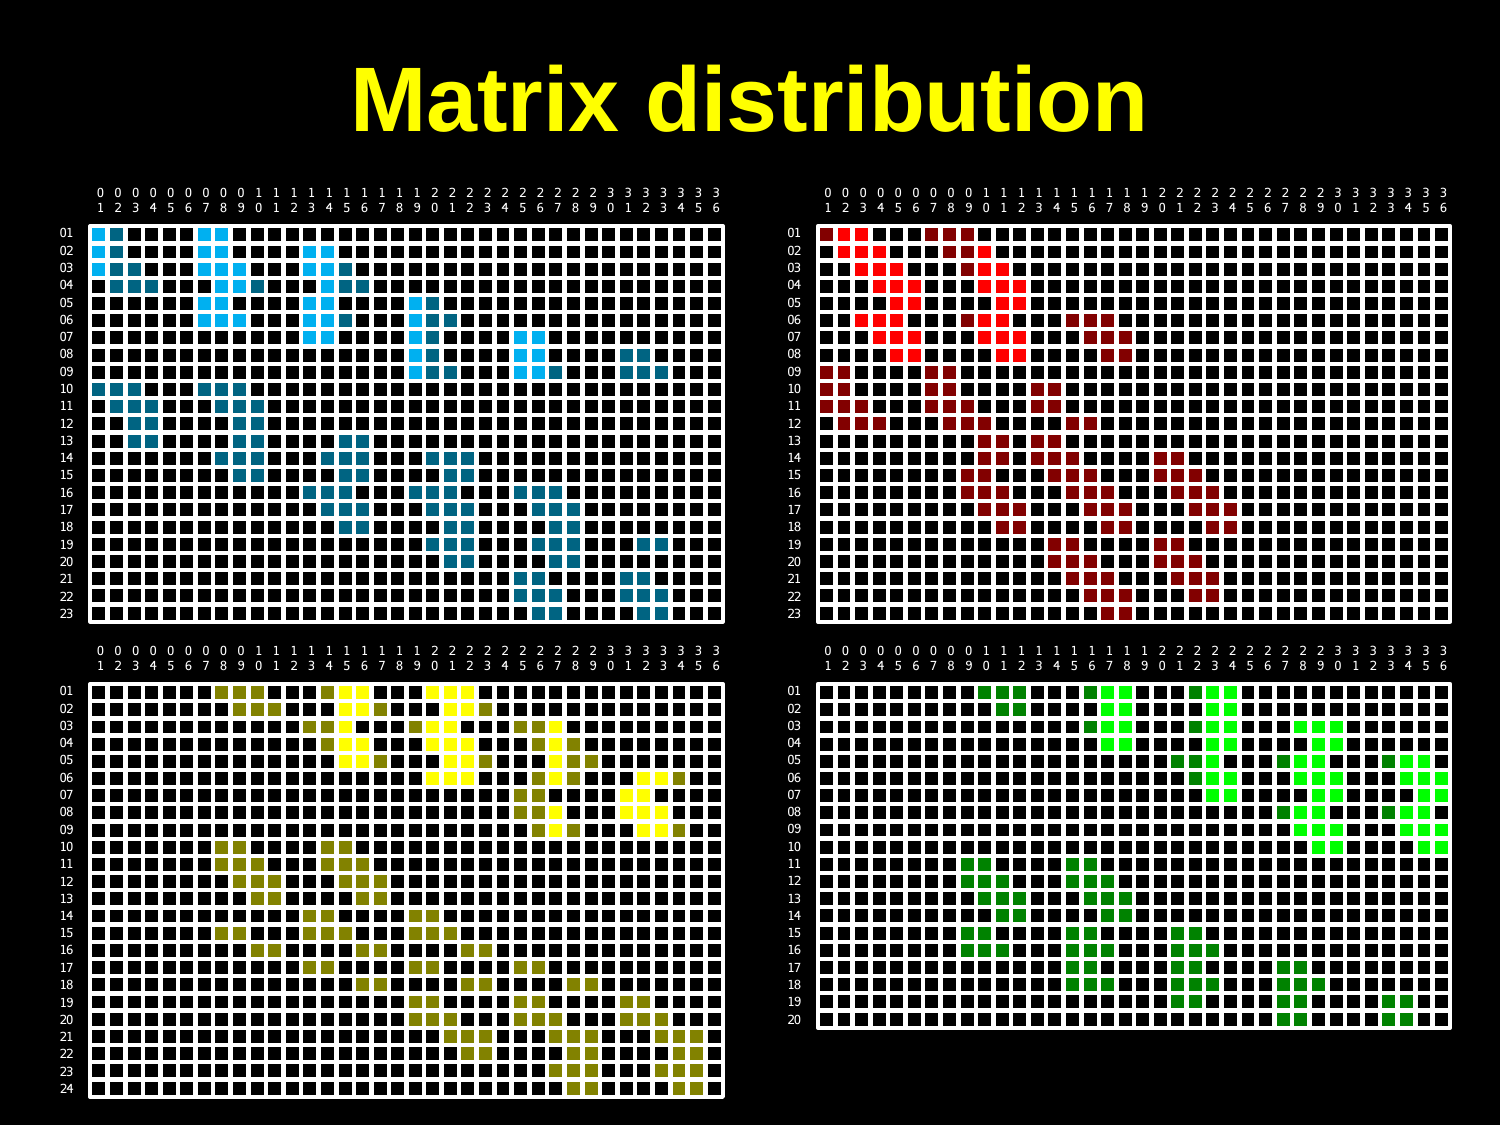

# Matrix distribution
01
02
03
04
05
06
07
08
09
10
11
12
13
14
15
16
17
18
19
20
21
22
23
24
25
26
27
28
29
30
31
32
33
34
35
36
01

02

03

04

05

06

07

08

09

10

11

12

13

14

15

16

17

18

19

20

21

22

23

01
02
03
04
05
06
07
08
09
10
11
12
13
14
15
16
17
18
19
20
21
22
23
24
25
26
27
28
29
30
31
32
33
34
35
36
01

02

03

04

05

06

07

08

09

10

11

12

13

14

15

16

17

18

19

20

21

22

23

01
02
03
04
05
06
07
08
09
10
11
12
13
14
15
16
17
18
19
20
21
22
23
24
25
26
27
28
29
30
31
32
33
34
35
36
01

02

03

04

05

06

07

08

09

10

11

12

13

14

15

16

17

18

19

20

21

22

23

24

01
02
03
04
05
06
07
08
09
10
11
12
13
14
15
16
17
18
19
20
21
22
23
24
25
26
27
28
29
30
31
32
33
34
35
36
01

02

03

04

05

06

07

08

09

10

11

12

13

14

15

16

17

18

19

20